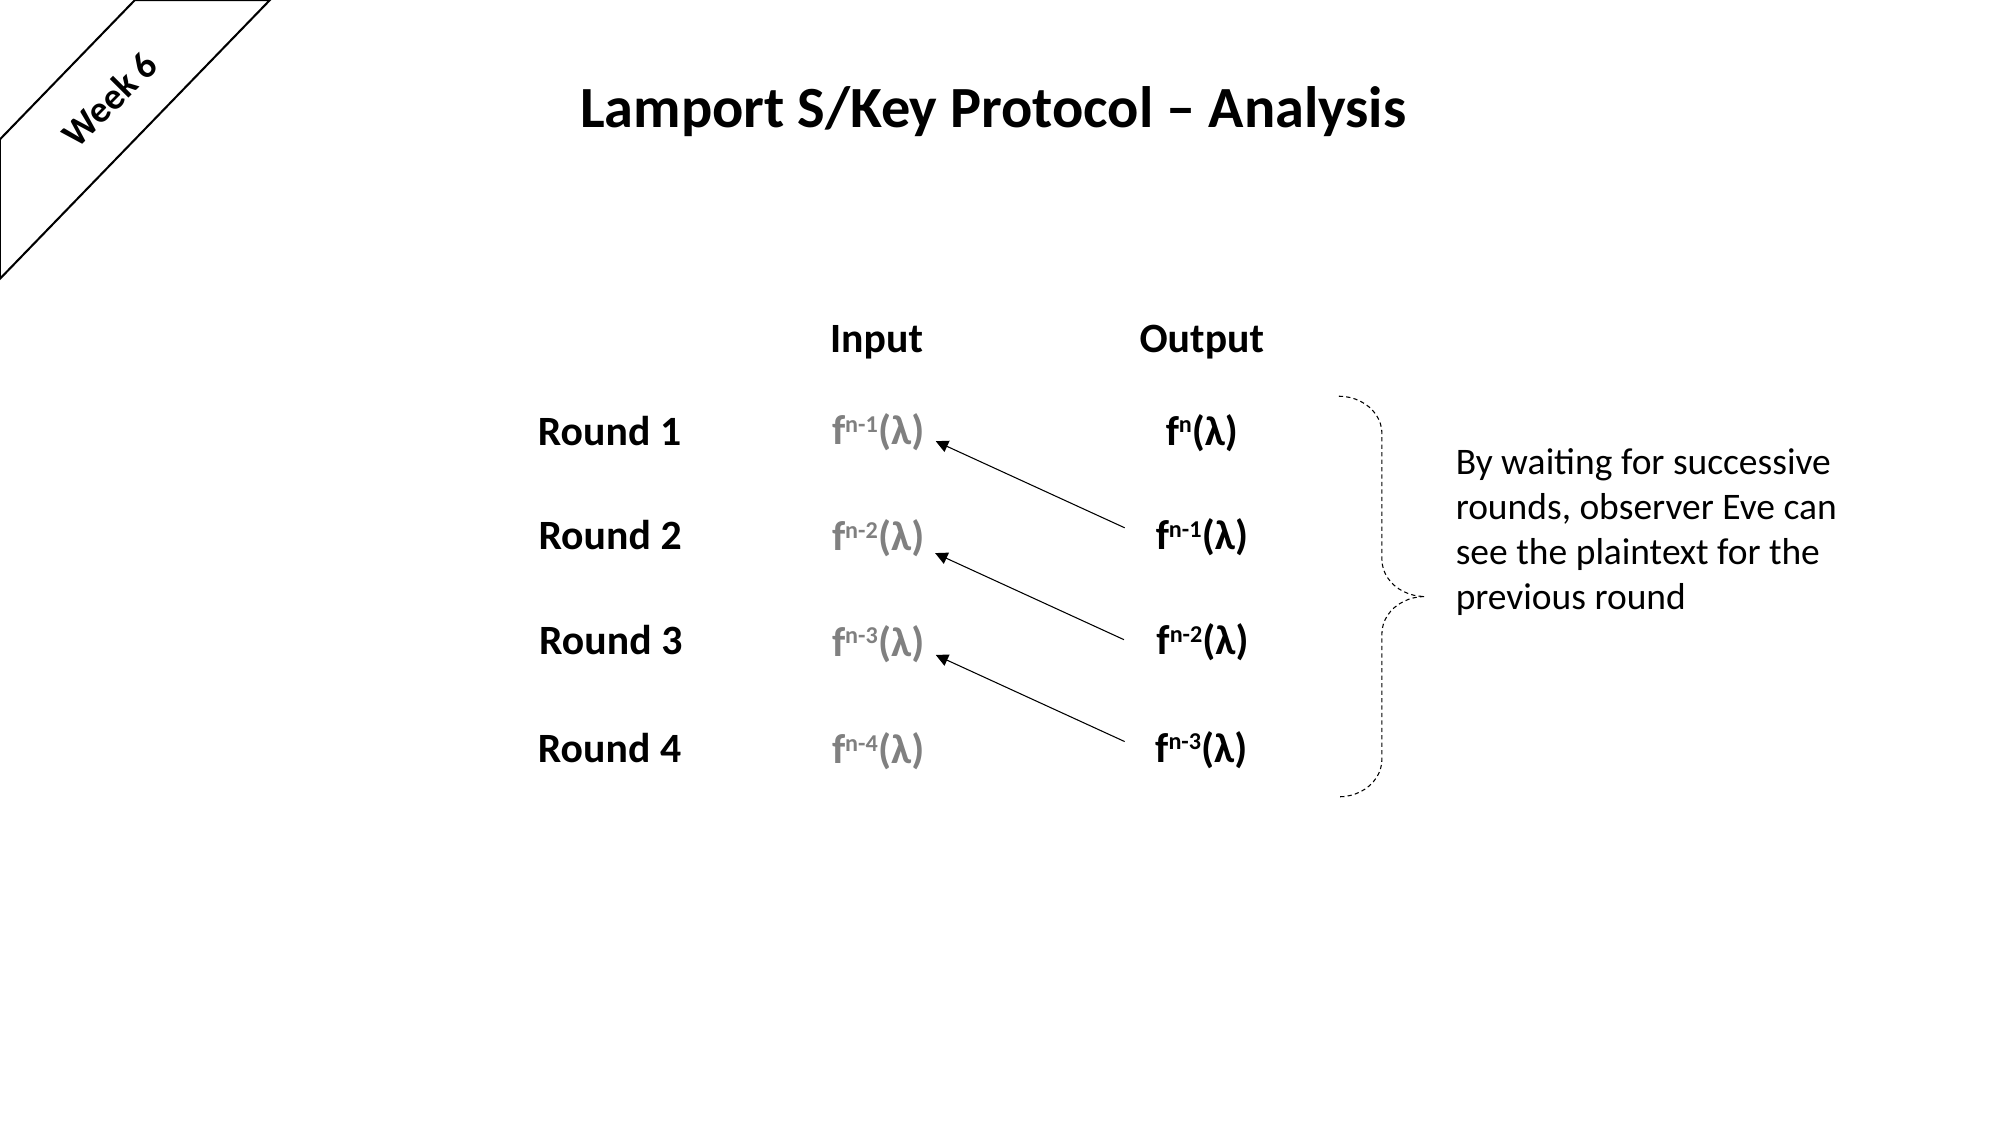

# Lamport S/Key Protocol – Analysis
Week 6

Input

Output
fn-1(λ)
Round 1
fn(λ)

By waiting for successive
rounds, observer Eve can
see the plaintext for the
previous round
Round 2
fn-1(λ)
fn-2(λ)
Round 3
fn-2(λ)
fn-3(λ)
Round 4
fn-3(λ)
fn-4(λ)